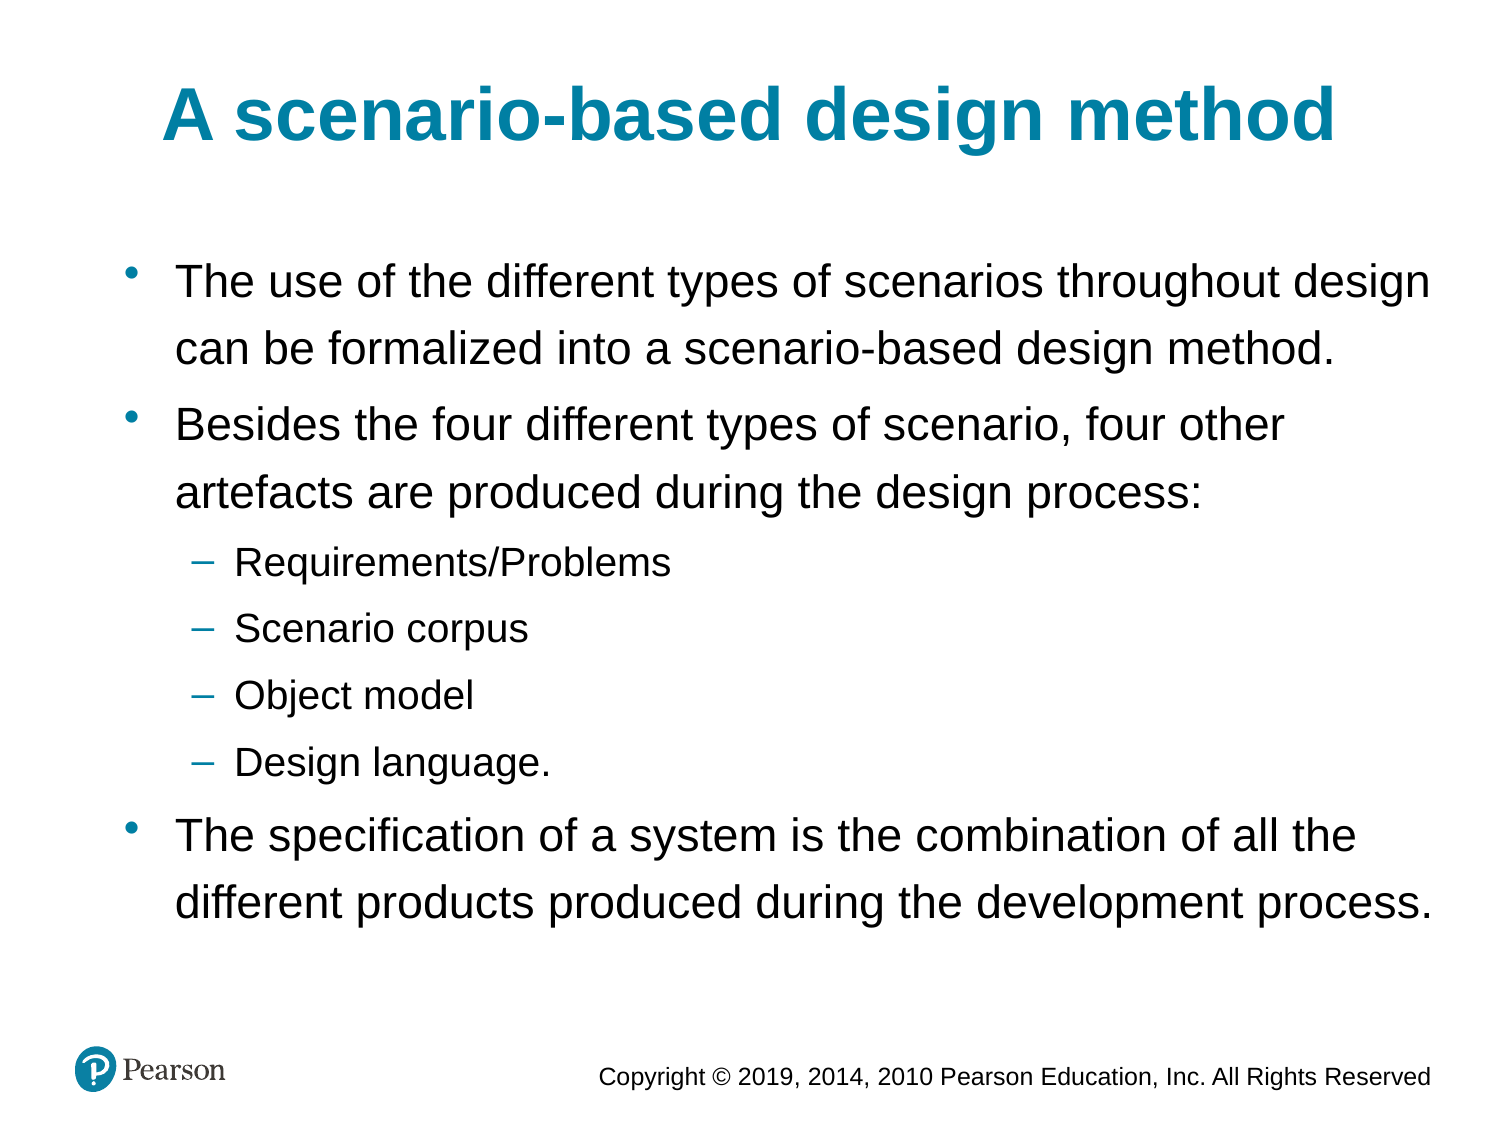

A scenario-based design method
The use of the different types of scenarios throughout design can be formalized into a scenario-based design method.
Besides the four different types of scenario, four other artefacts are produced during the design process:
Requirements/Problems
Scenario corpus
Object model
Design language.
The specification of a system is the combination of all the different products produced during the development process.